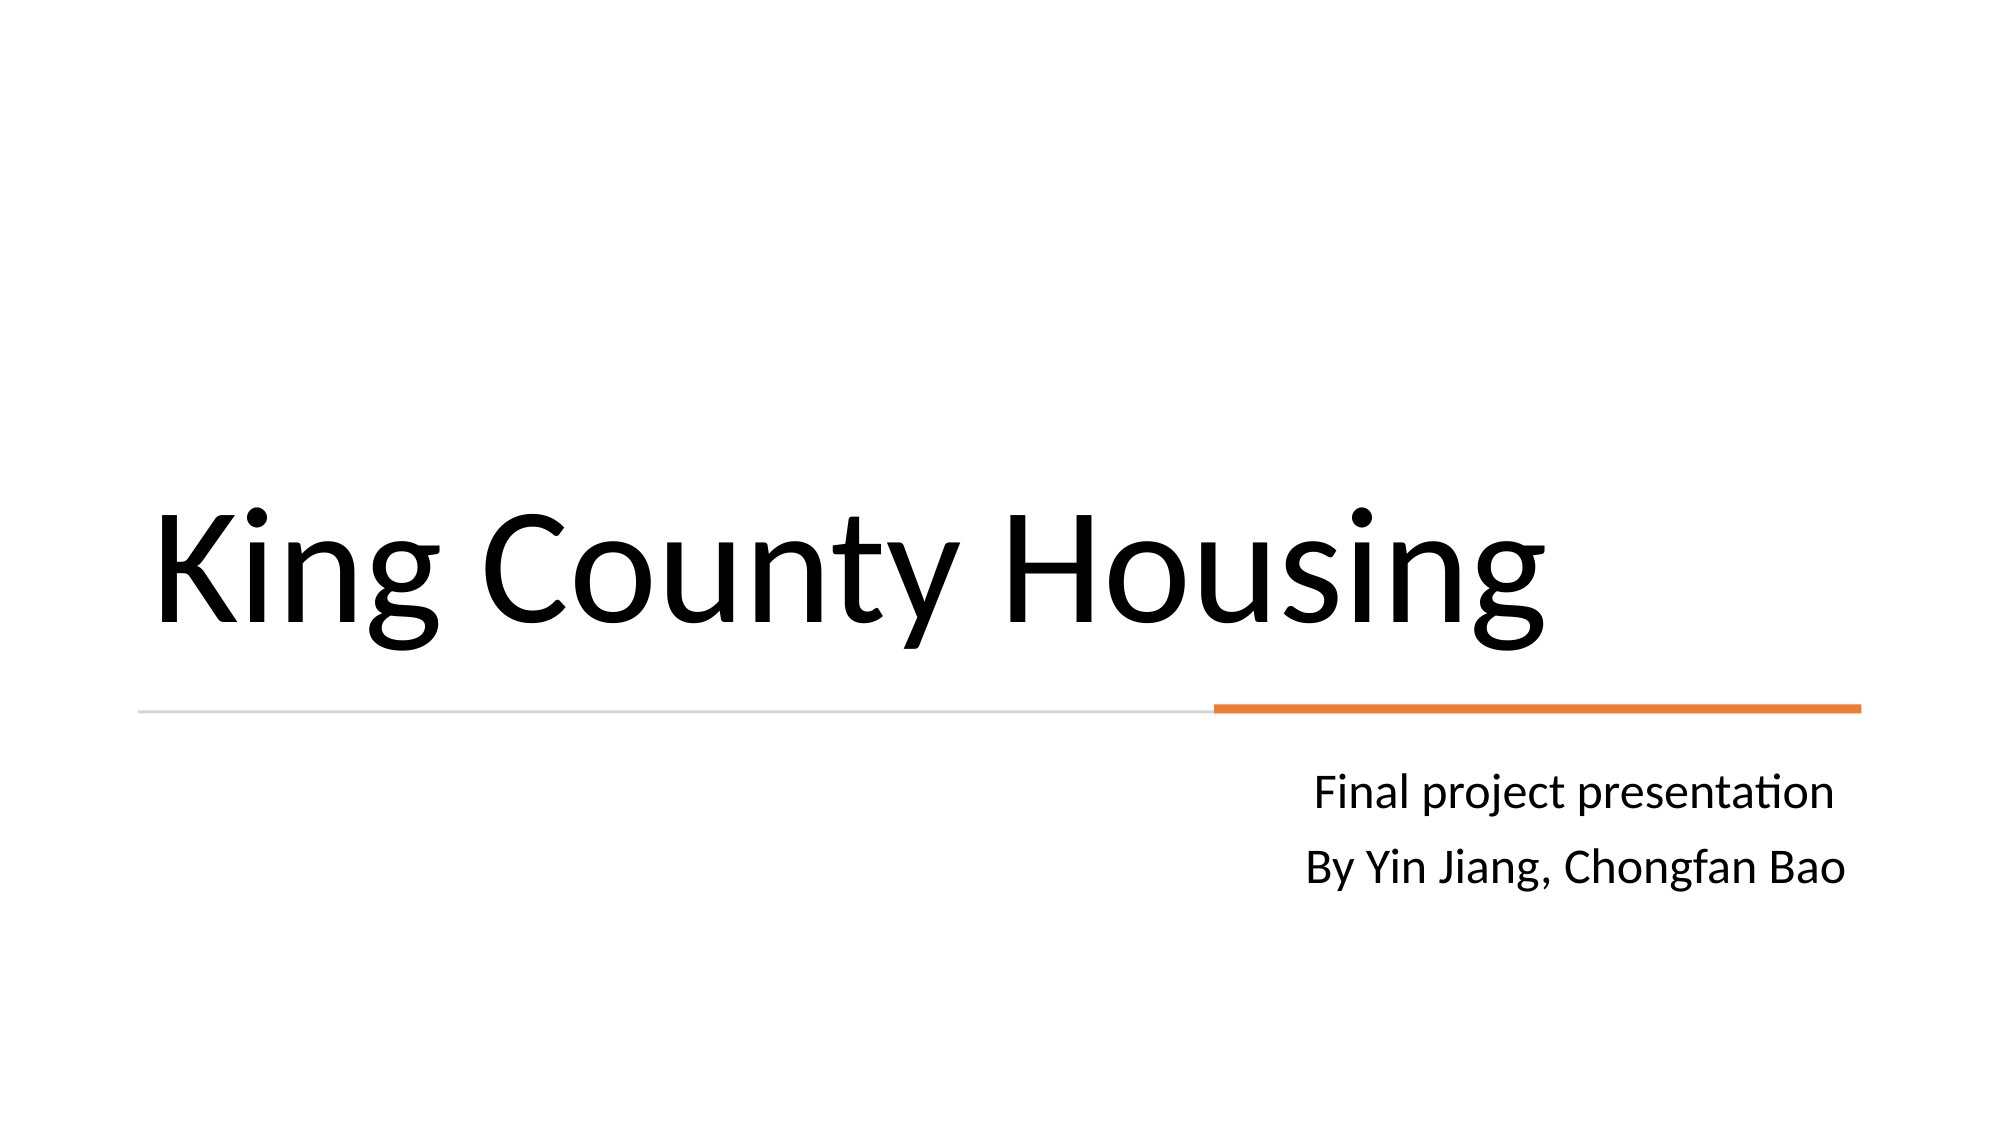

# King County Housing

Final project presentation
By Yin Jiang, Chongfan Bao